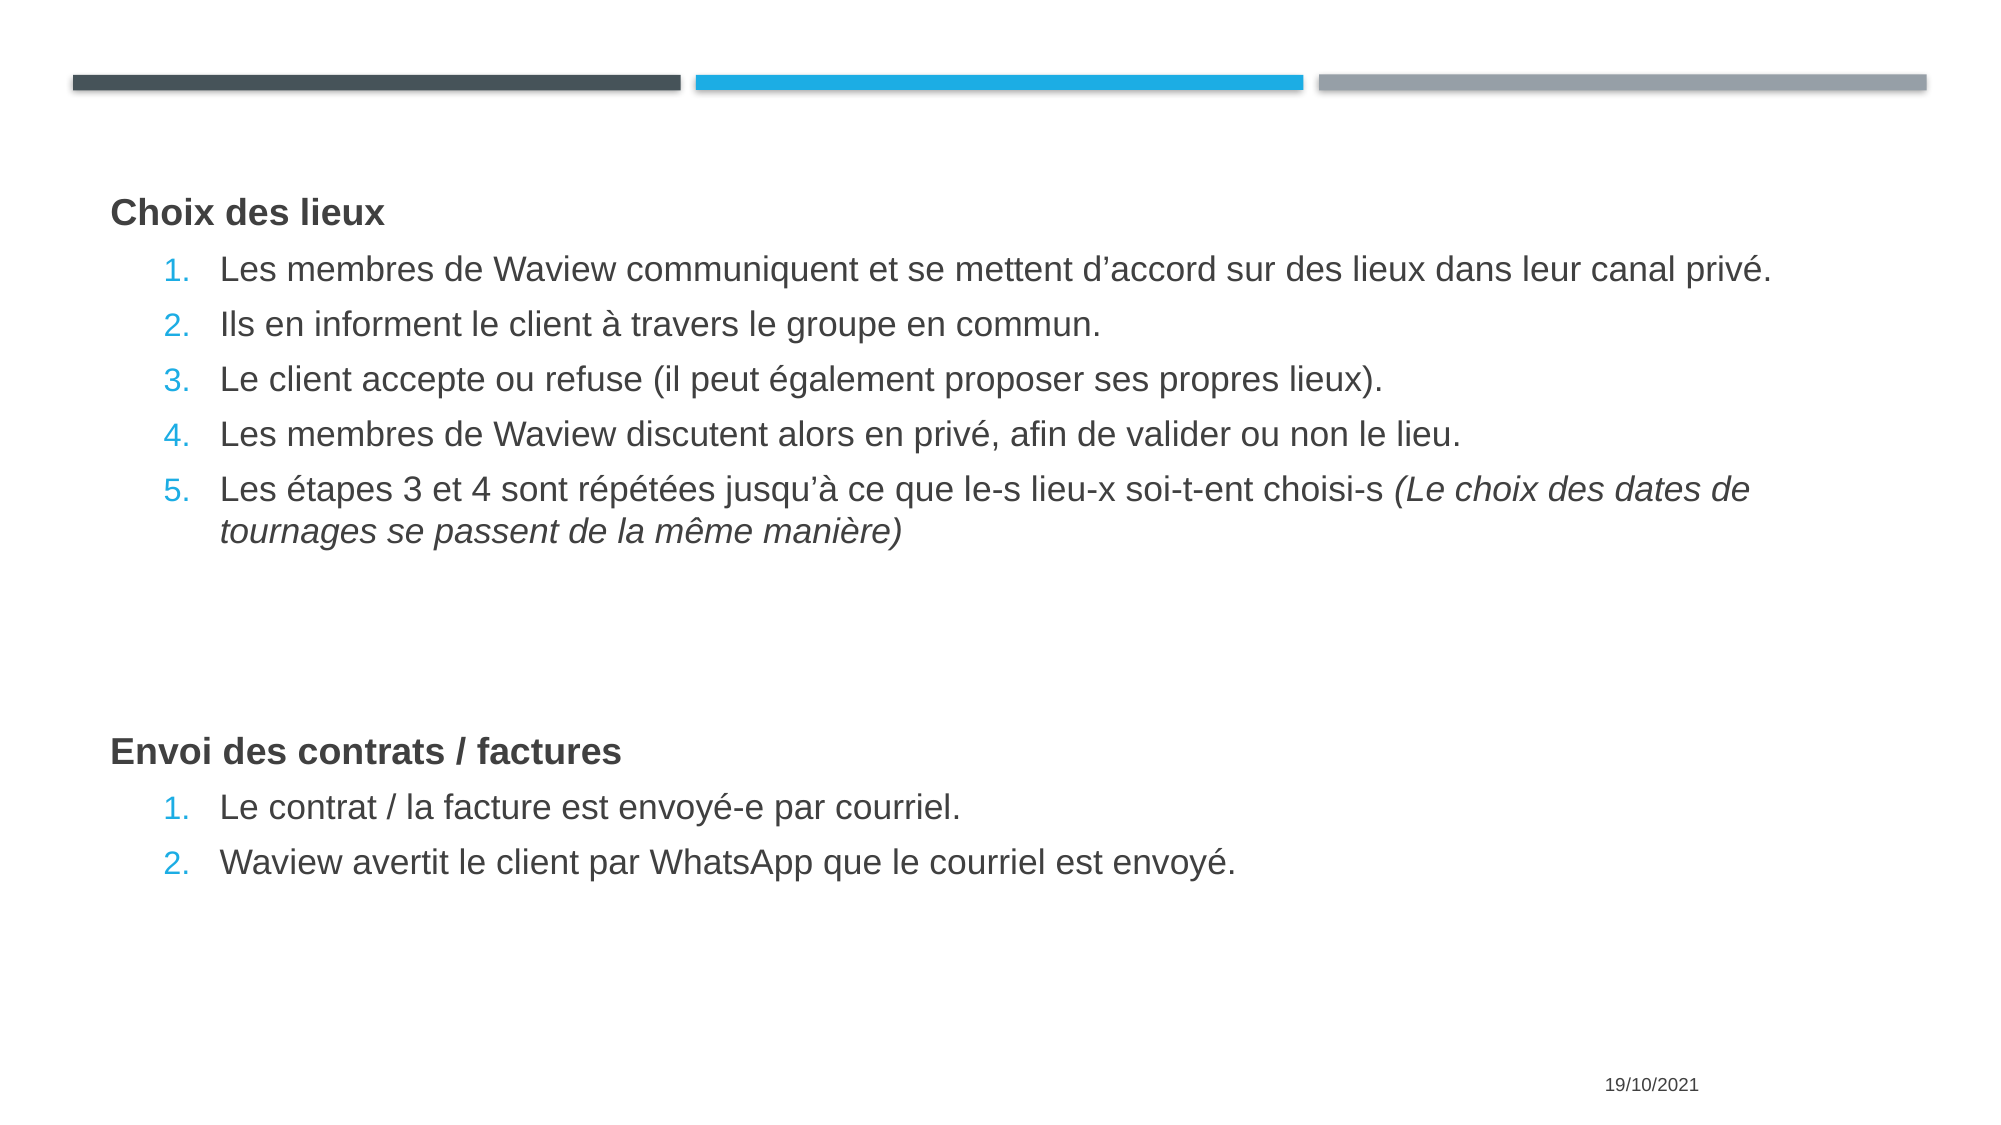

Choix des lieux
Les membres de Waview communiquent et se mettent d’accord sur des lieux dans leur canal privé.
Ils en informent le client à travers le groupe en commun.
Le client accepte ou refuse (il peut également proposer ses propres lieux).
Les membres de Waview discutent alors en privé, afin de valider ou non le lieu.
Les étapes 3 et 4 sont répétées jusqu’à ce que le-s lieu-x soi-t-ent choisi-s (Le choix des dates de tournages se passent de la même manière)

Envoi des contrats / factures
Le contrat / la facture est envoyé-e par courriel.
Waview avertit le client par WhatsApp que le courriel est envoyé.

19/10/2021